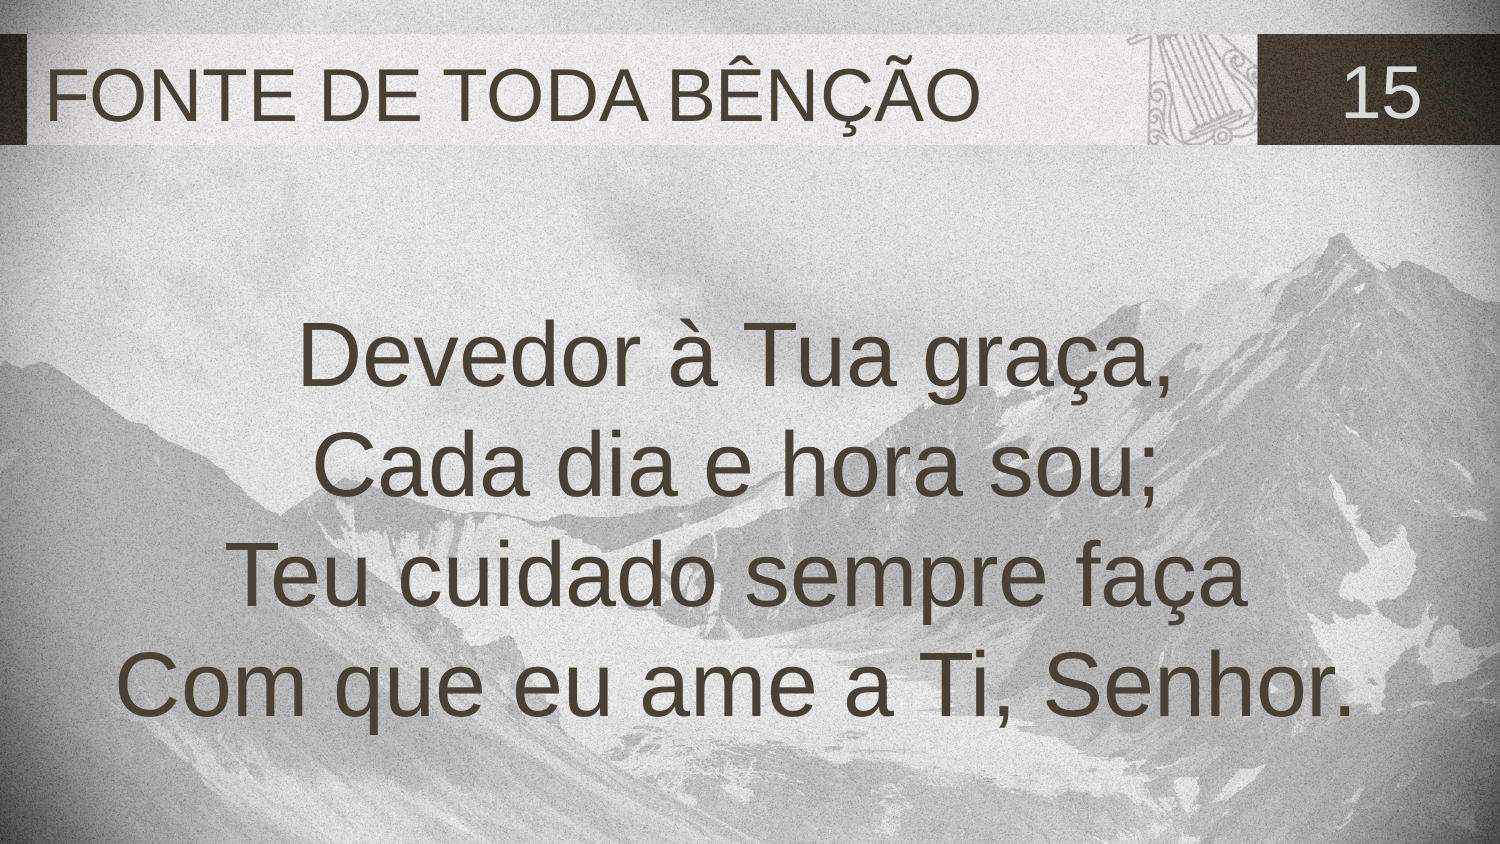

# FONTE DE TODA BÊNÇÃO
15
Devedor à Tua graça,
Cada dia e hora sou;
Teu cuidado sempre faça
Com que eu ame a Ti, Senhor.